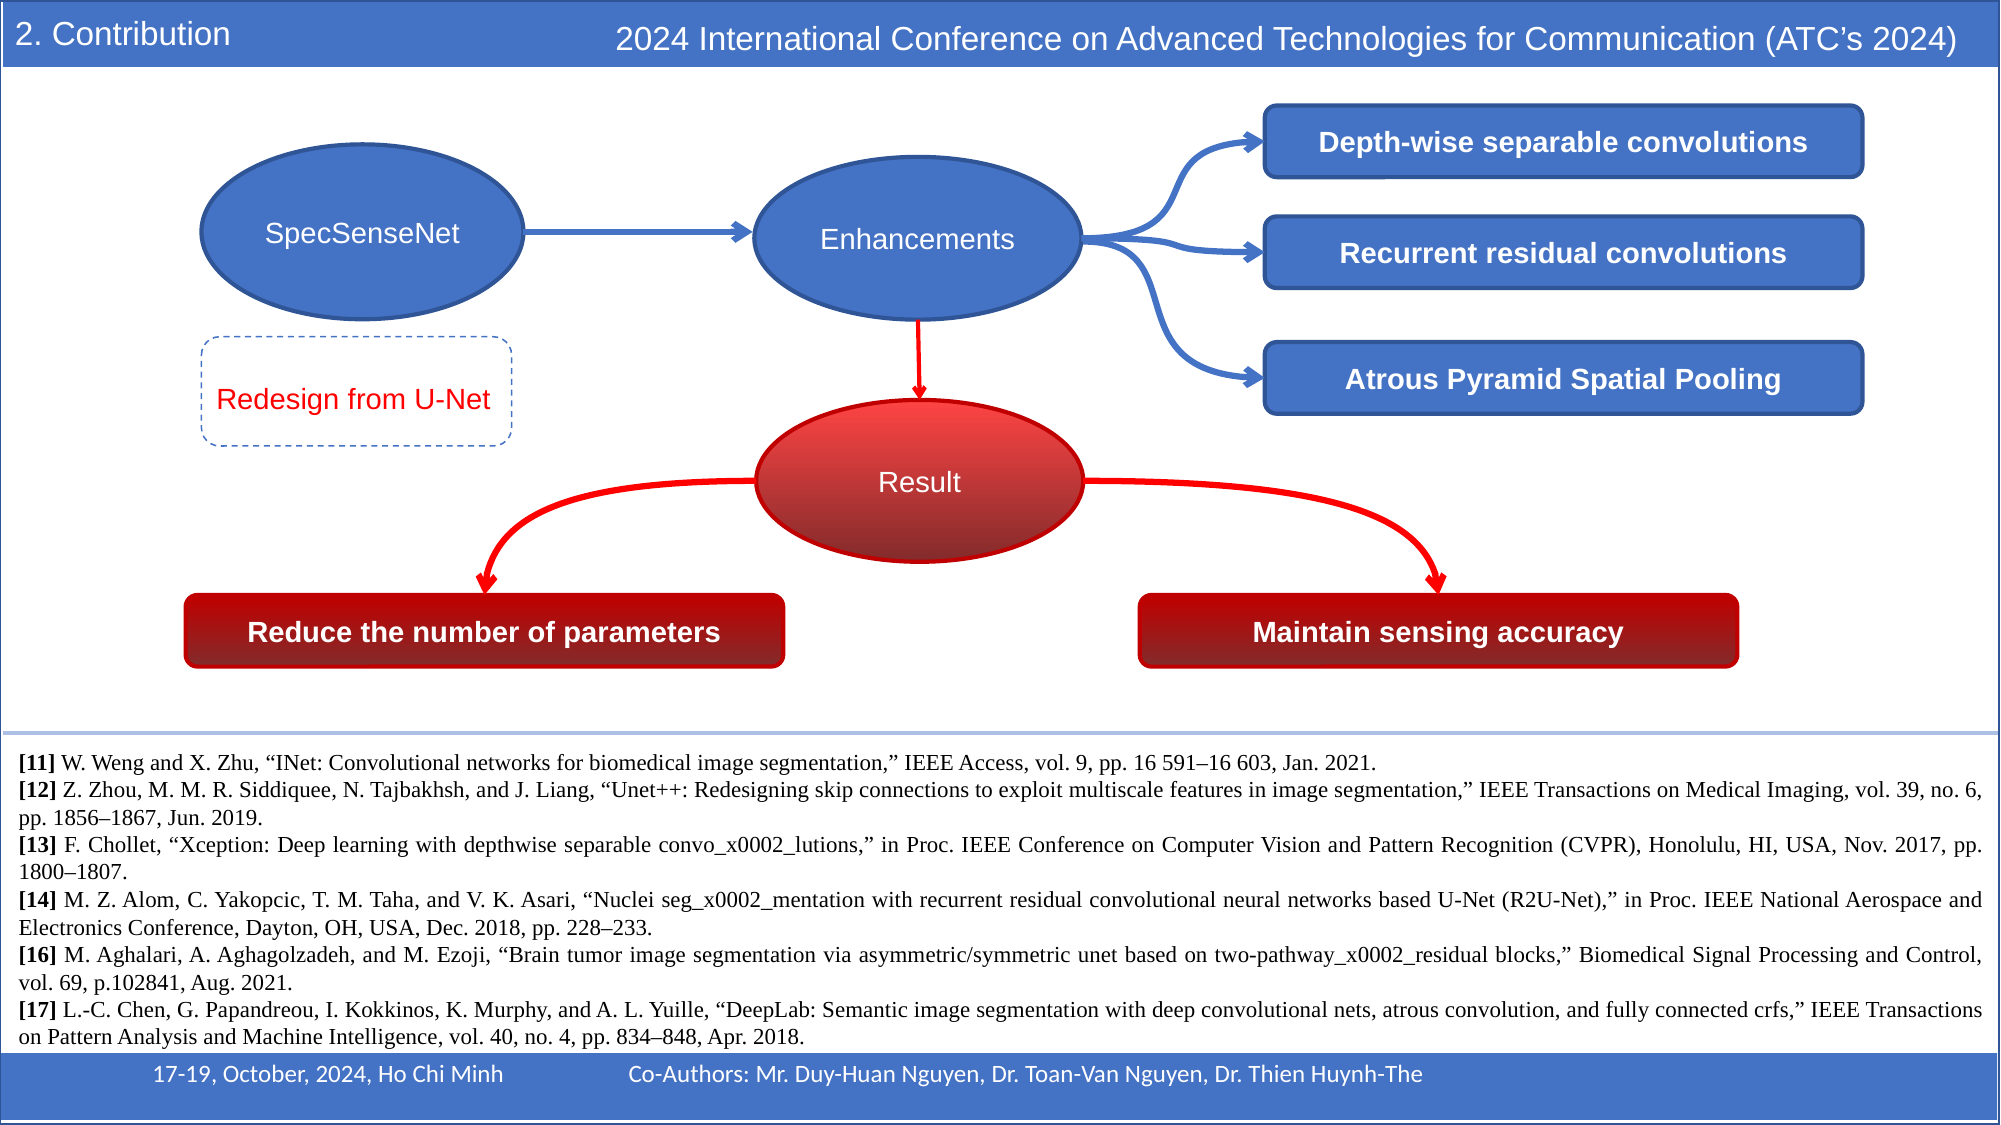

2. Contribution
2024 International Conference on Advanced Technologies for Communication (ATC’s 2024)
Depth-wise separable convolutions
SpecSenseNet
Enhancements
Recurrent residual convolutions

Atrous Pyramid Spatial Pooling
Redesign from U-Net
Result
Reduce the number of parameters
Maintain sensing accuracy
[11] W. Weng and X. Zhu, “INet: Convolutional networks for biomedical image segmentation,” IEEE Access, vol. 9, pp. 16 591–16 603, Jan. 2021.
[12] Z. Zhou, M. M. R. Siddiquee, N. Tajbakhsh, and J. Liang, “Unet++: Redesigning skip connections to exploit multiscale features in image segmentation,” IEEE Transactions on Medical Imaging, vol. 39, no. 6, pp. 1856–1867, Jun. 2019.
[13] F. Chollet, “Xception: Deep learning with depthwise separable convo_x0002_lutions,” in Proc. IEEE Conference on Computer Vision and Pattern Recognition (CVPR), Honolulu, HI, USA, Nov. 2017, pp. 1800–1807.
[14] M. Z. Alom, C. Yakopcic, T. M. Taha, and V. K. Asari, “Nuclei seg_x0002_mentation with recurrent residual convolutional neural networks based U-Net (R2U-Net),” in Proc. IEEE National Aerospace and Electronics Conference, Dayton, OH, USA, Dec. 2018, pp. 228–233.
[16] M. Aghalari, A. Aghagolzadeh, and M. Ezoji, “Brain tumor image segmentation via asymmetric/symmetric unet based on two-pathway_x0002_residual blocks,” Biomedical Signal Processing and Control, vol. 69, p.102841, Aug. 2021.
[17] L.-C. Chen, G. Papandreou, I. Kokkinos, K. Murphy, and A. L. Yuille, “DeepLab: Semantic image segmentation with deep convolutional nets, atrous convolution, and fully connected crfs,” IEEE Transactions on Pattern Analysis and Machine Intelligence, vol. 40, no. 4, pp. 834–848, Apr. 2018.

17-19, October, 2024, Ho Chi Minh
Co-Authors: Mr. Duy-Huan Nguyen, Dr. Toan-Van Nguyen, Dr. Thien Huynh-The
5